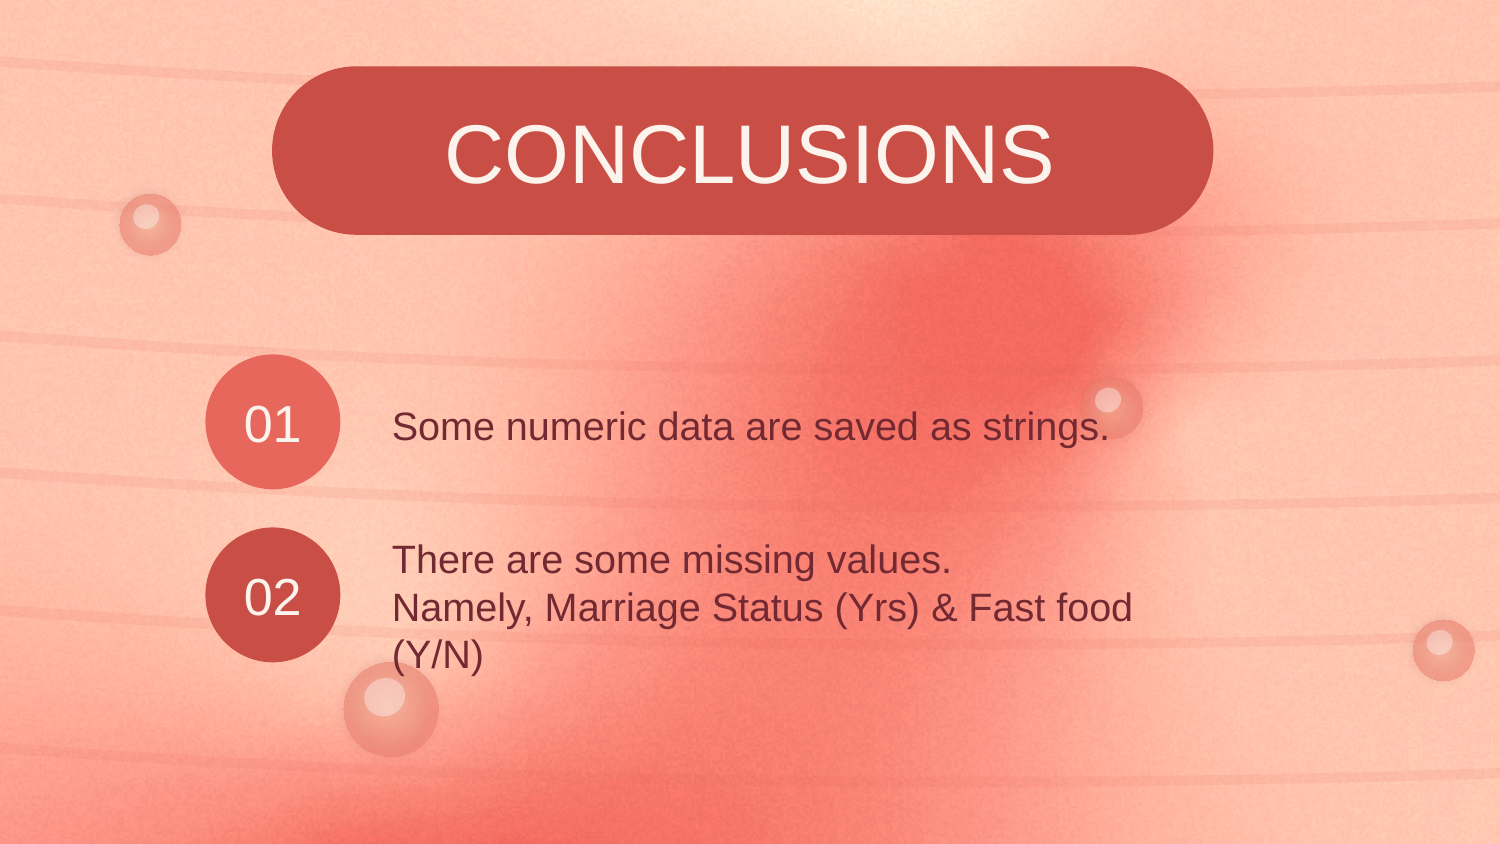

CONCLUSIONS

01

Some numeric data are saved as strings.
There are some missing values.
Namely, Marriage Status (Yrs) & Fast food (Y/N)
02